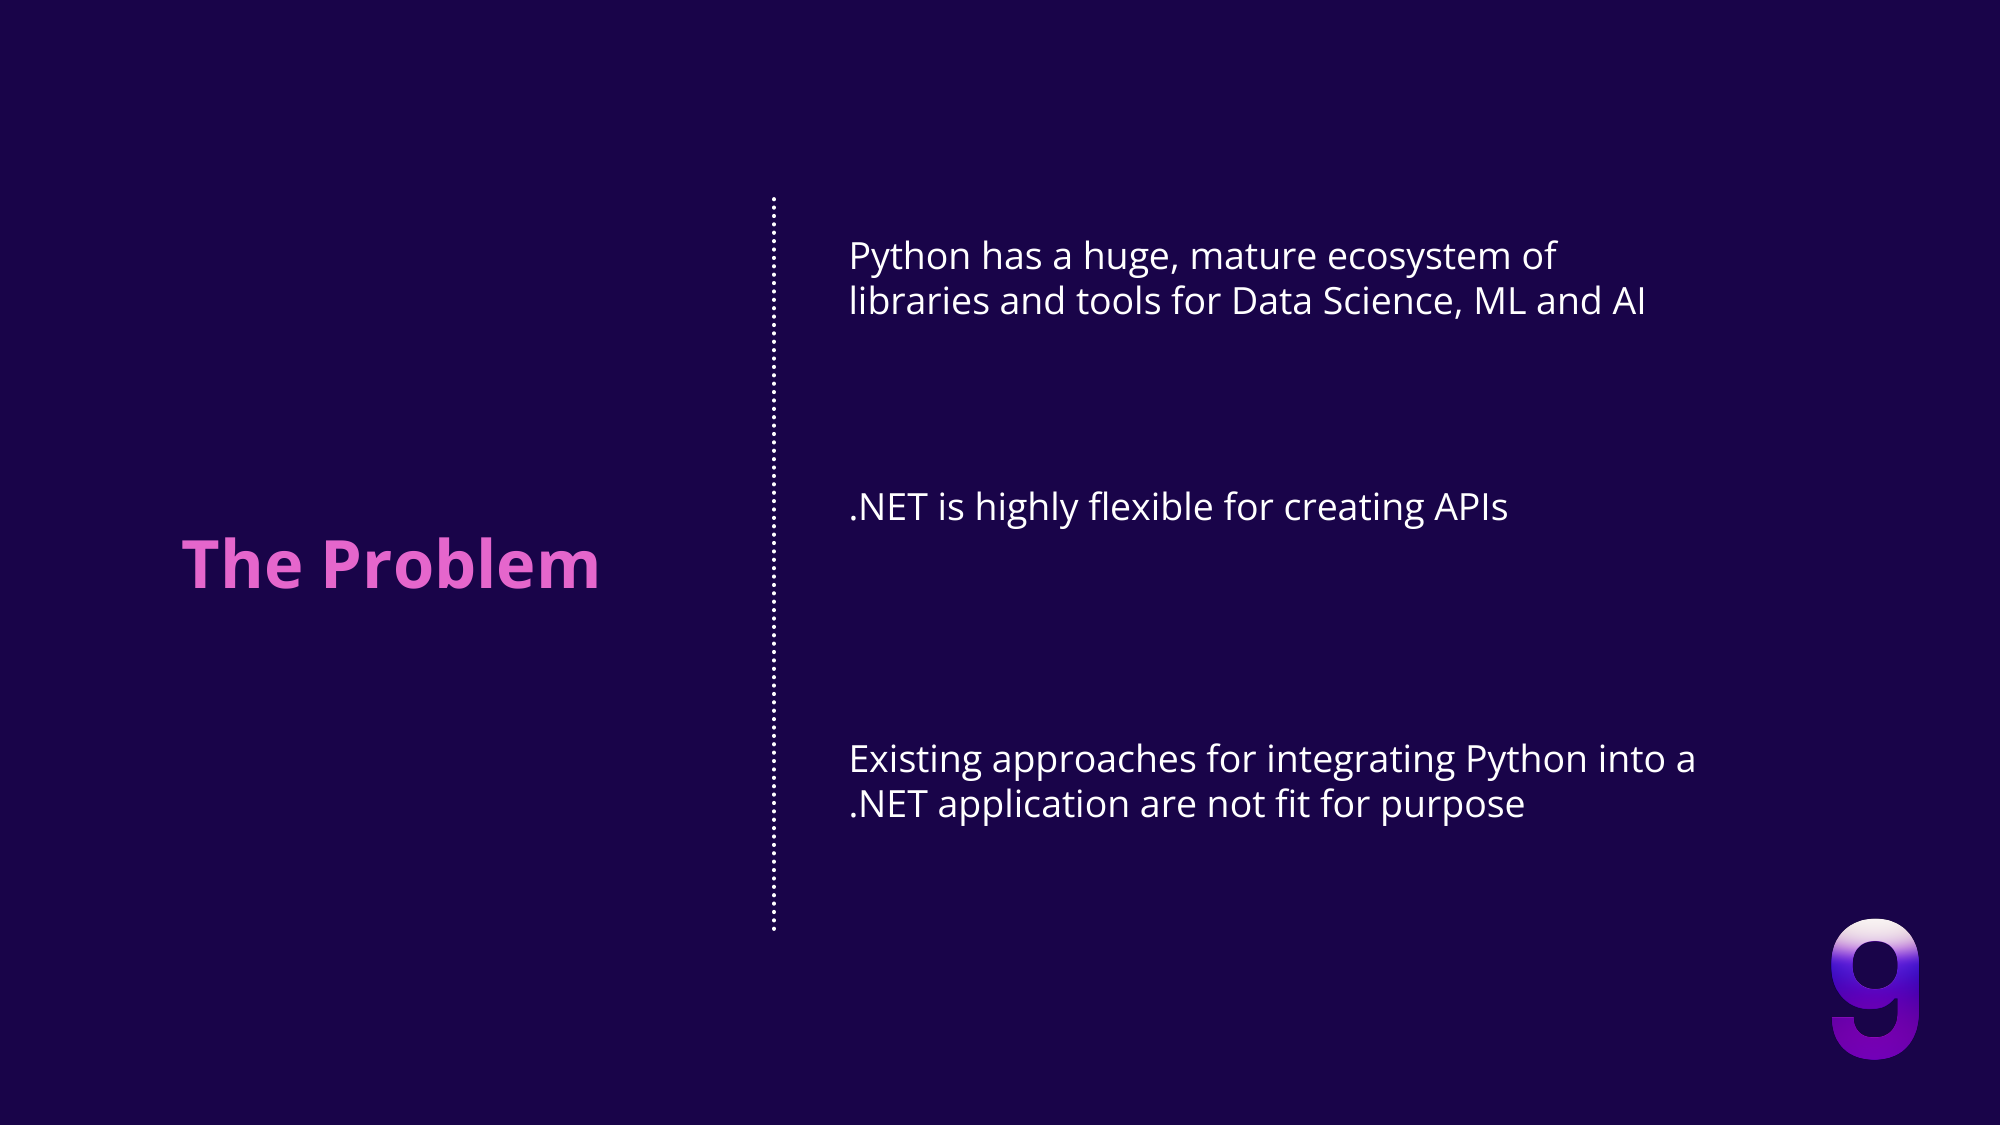

Python has a huge, mature ecosystem of libraries and tools for Data Science, ML and AI

.NET is highly flexible for creating APIs
The Problem

Existing approaches for integrating Python into a .NET application are not fit for purpose